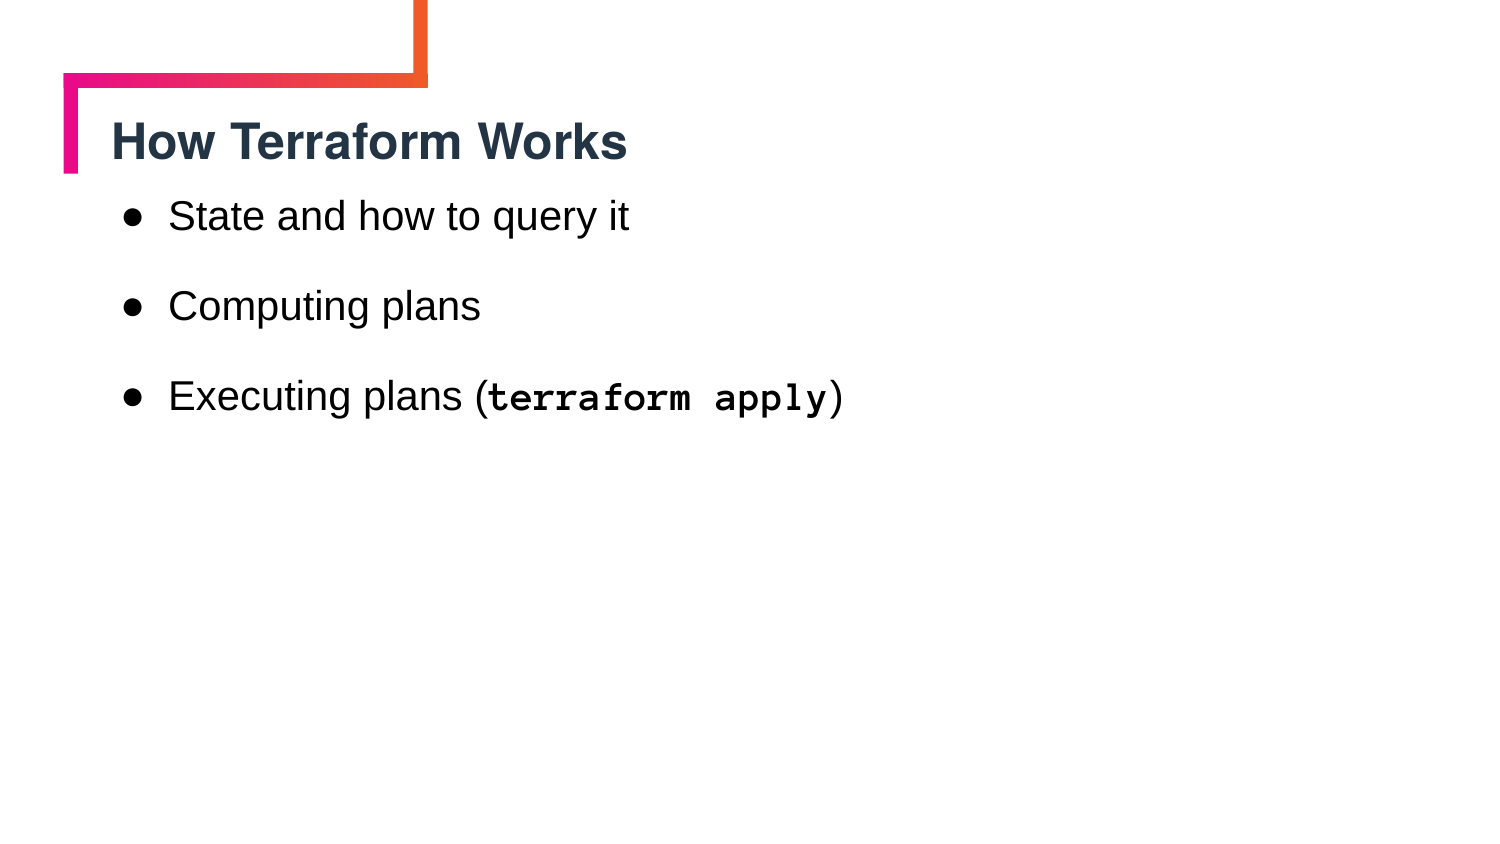

# How Terraform Works
State and how to query it

Computing plans

Executing plans (terraform apply)
44